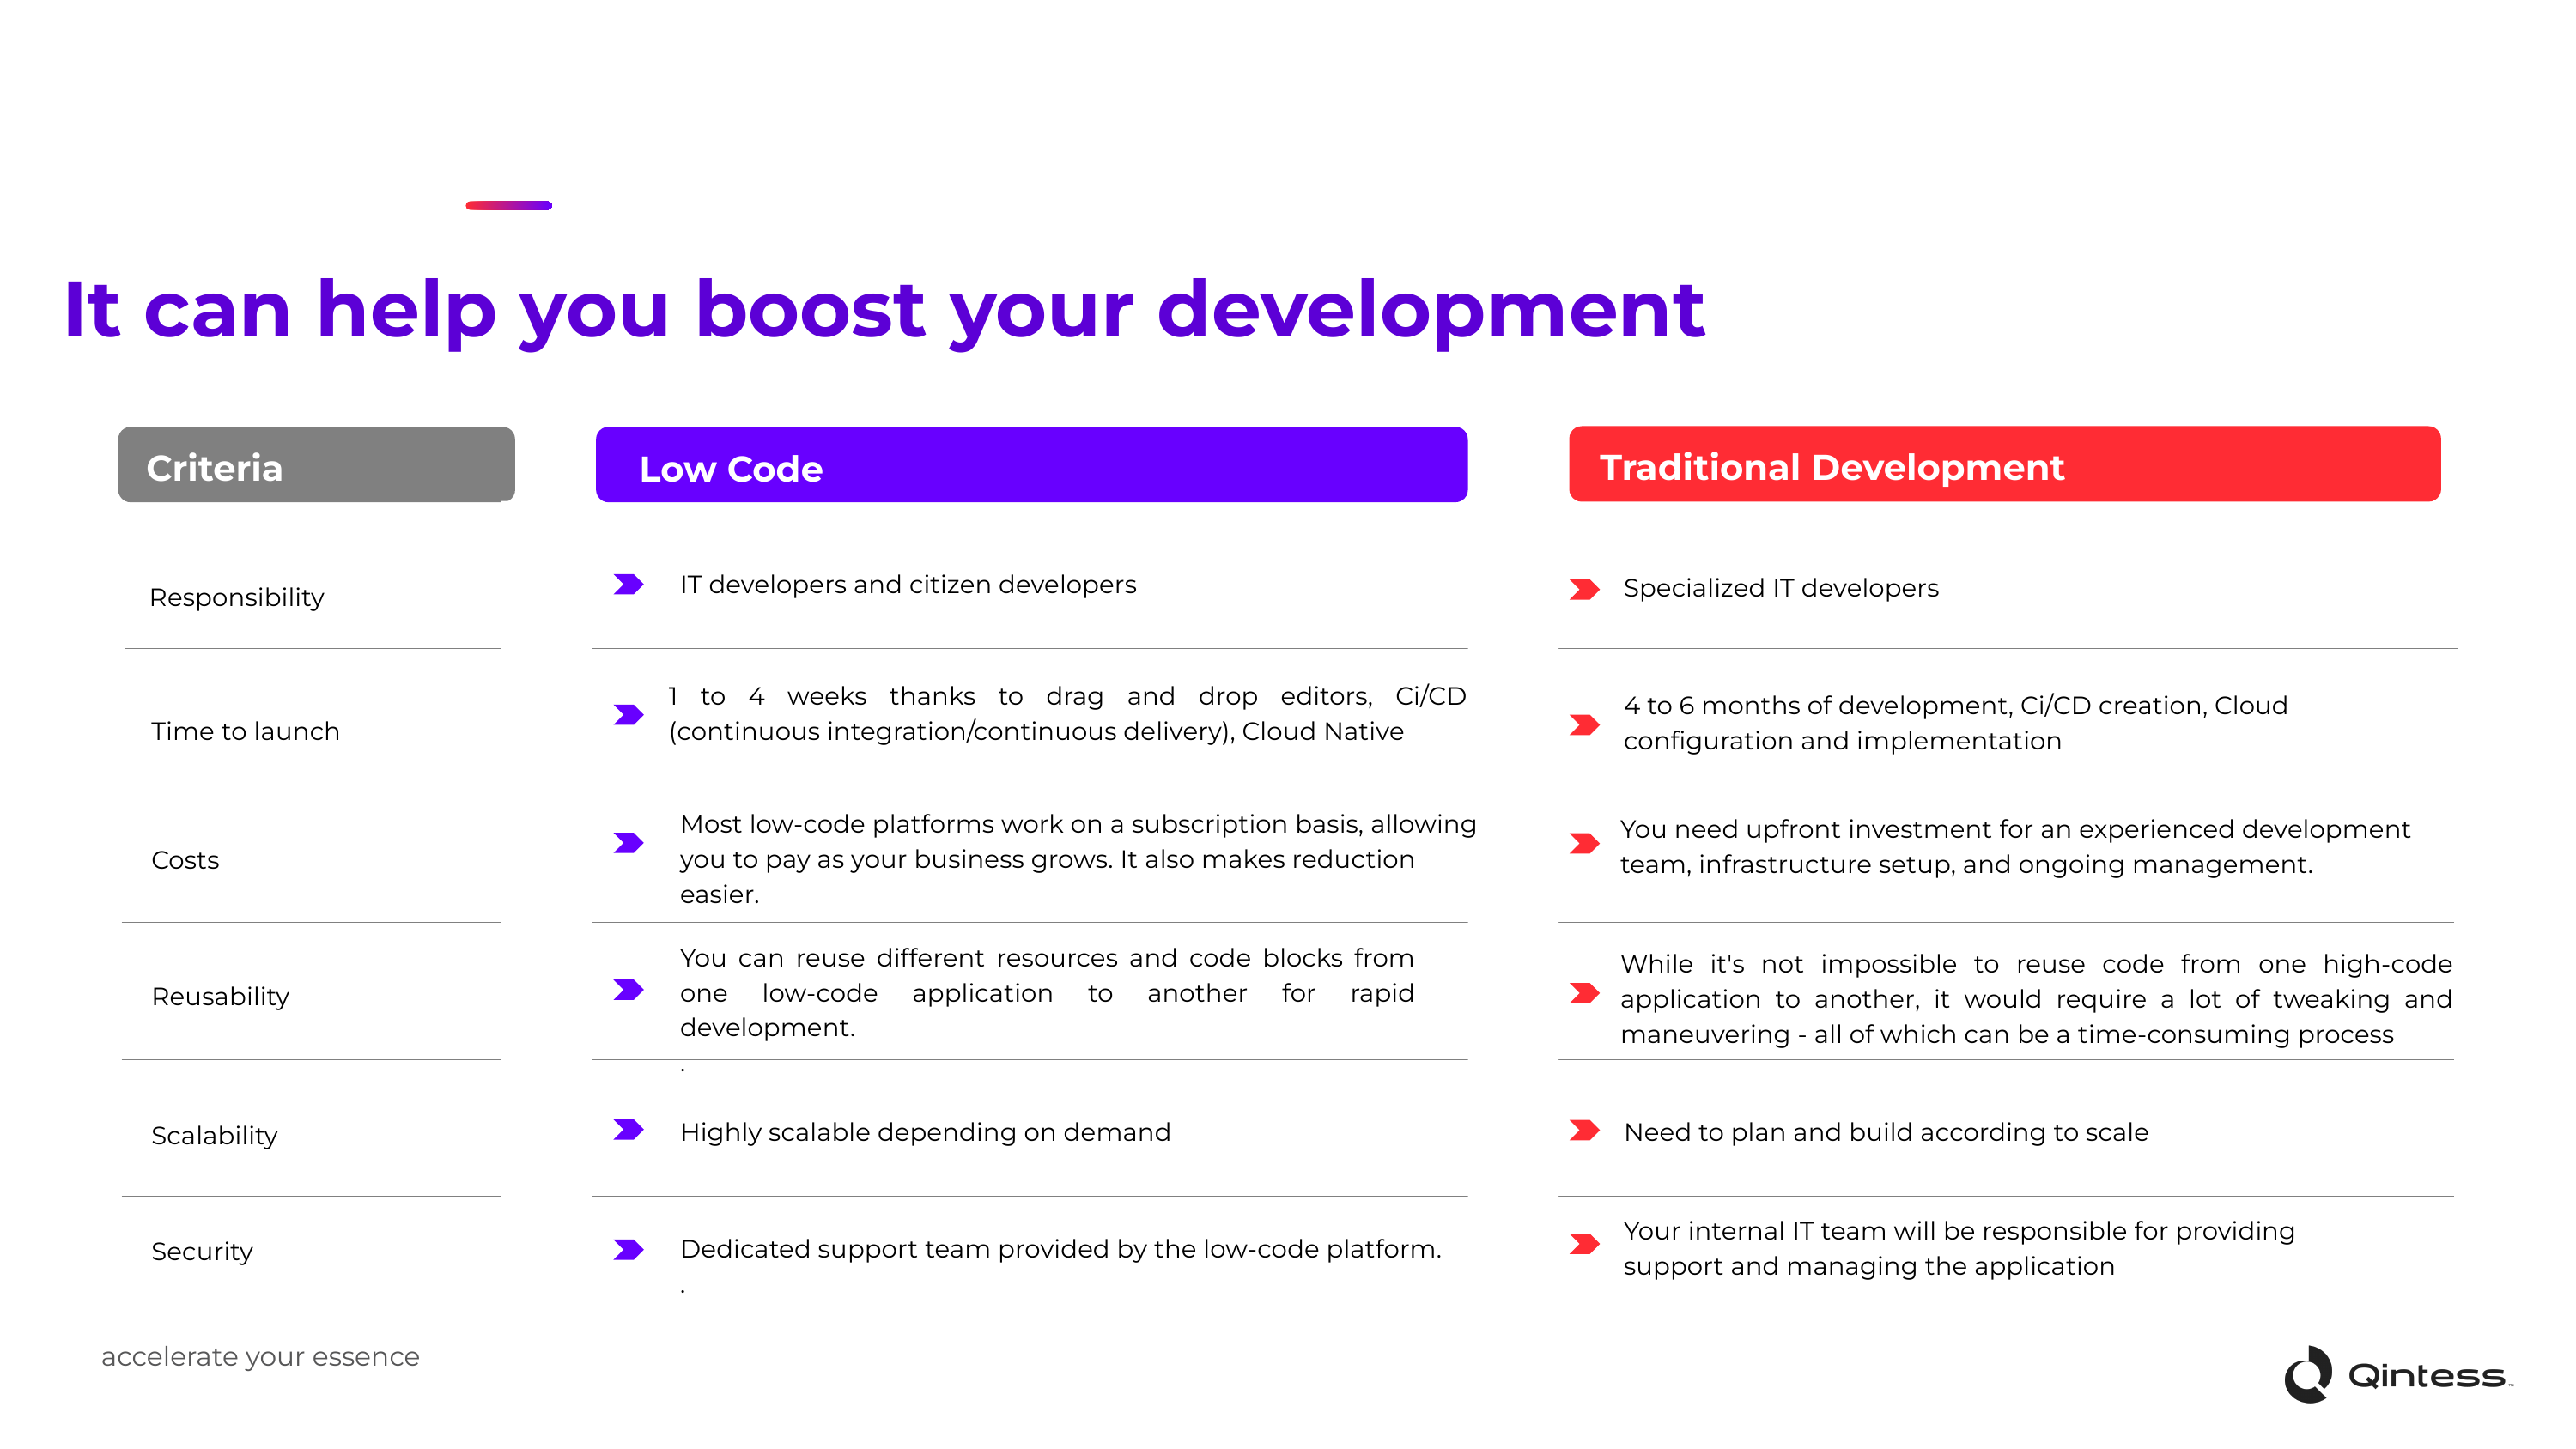

Low code
It can help you boost your development

Low Code
Traditional Development
Criteria

IT developers and citizen developers​ ​
Specialized IT developers
Responsibility

1 to 4 weeks thanks to drag and drop editors, Ci/CD (continuous integration/continuous delivery), Cloud Native

4 to 6 months of development, Ci/CD creation, Cloud configuration and implementation
Time to launch​

Most low-code platforms work on a subscription basis, allowing you to pay as your business grows. It also makes reduction easier.
You need upfront investment for an experienced development team, infrastructure setup, and ongoing management.
Costs​

You can reuse different resources and code blocks from one low-code application to another for rapid development.
.
While it's not impossible to reuse code from one high-code application to another, it would require a lot of tweaking and maneuvering - all of which can be a time-consuming process
​
Reusability

Scalability
Highly scalable depending on demand
​
Need to plan and build according to scale

Your internal IT team will be responsible for providing support and managing the application
Security
Dedicated support team provided by the low-code platform.
.​